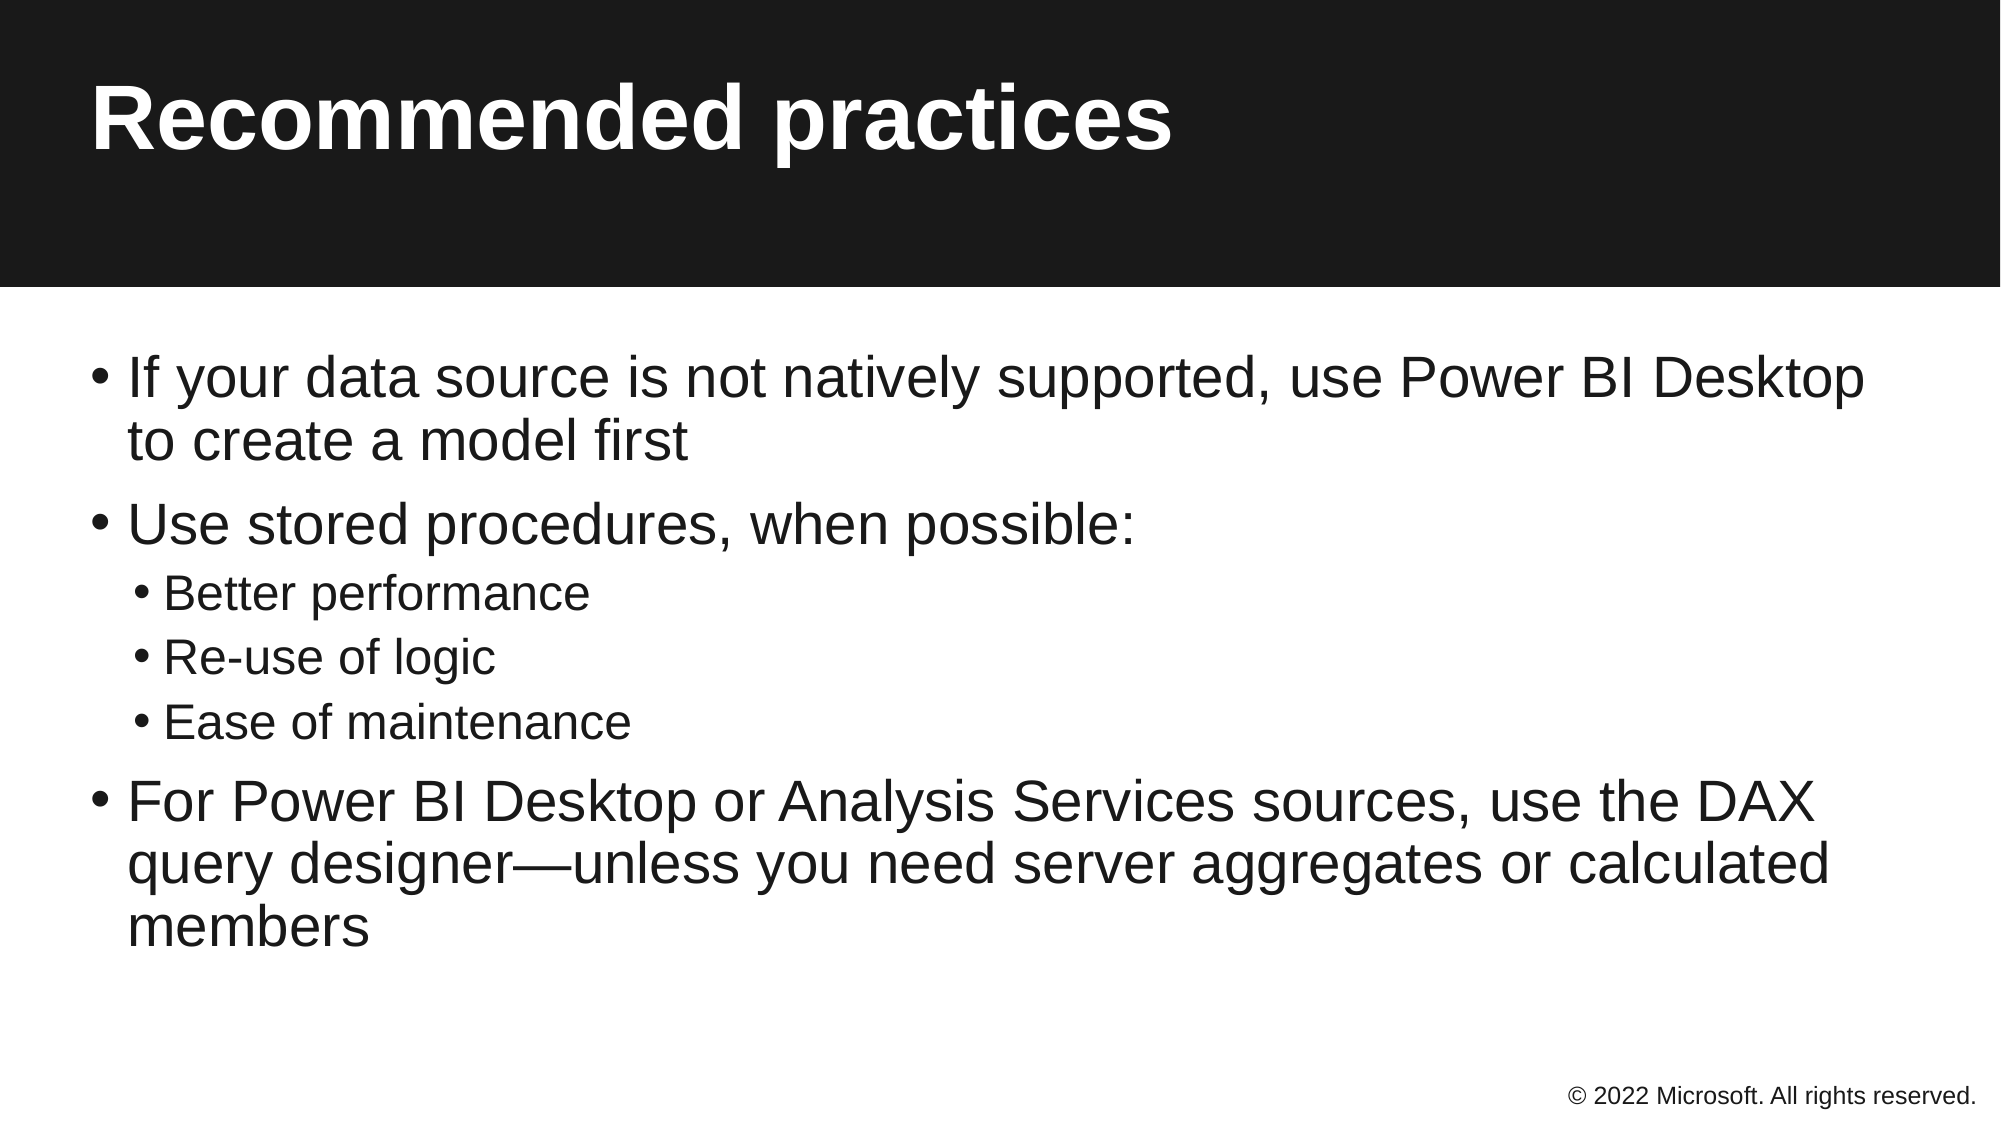

# Recommended practices

If your data source is not natively supported, use Power BI Desktop to create a model first
Use stored procedures, when possible:
Better performance
Re-use of logic
Ease of maintenance
For Power BI Desktop or Analysis Services sources, use the DAX query designer—unless you need server aggregates or calculated members

© 2022 Microsoft. All rights reserved.